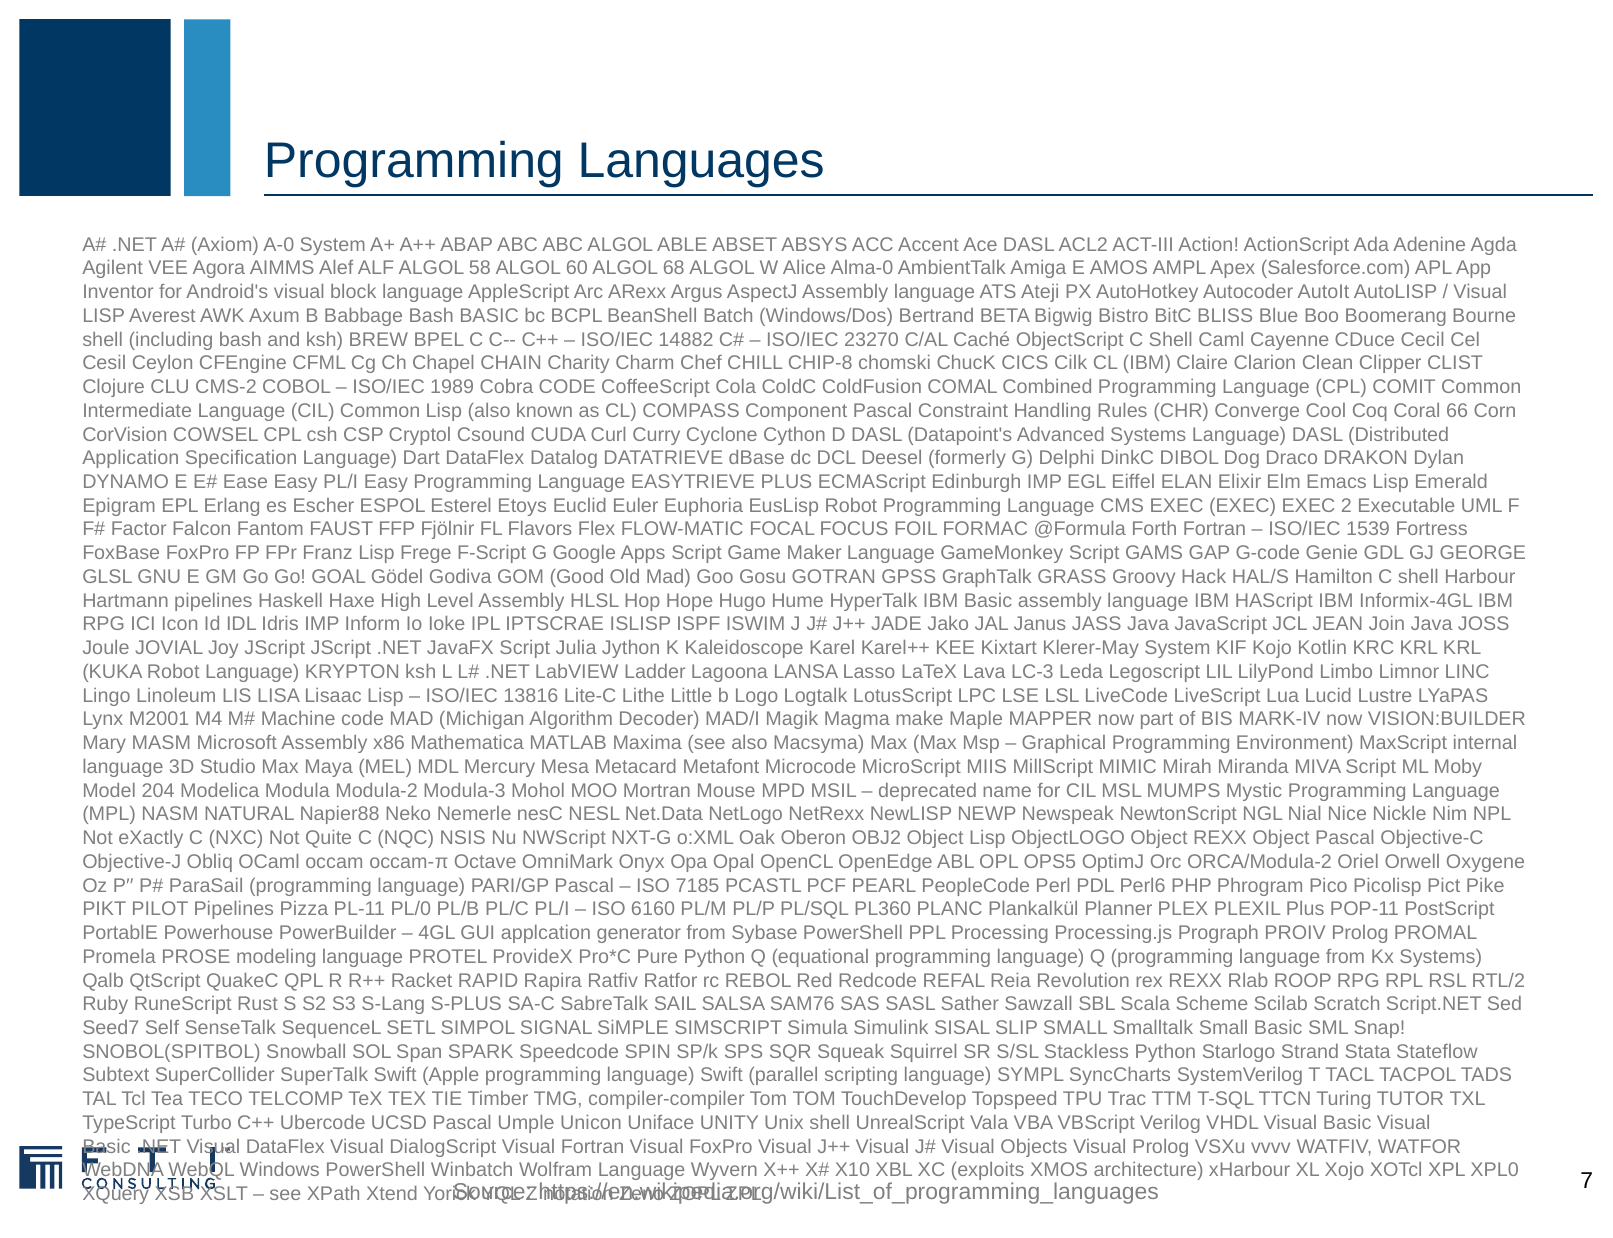

# Programming Languages
A# .NET A# (Axiom) A-0 System A+ A++ ABAP ABC ABC ALGOL ABLE ABSET ABSYS ACC Accent Ace DASL ACL2 ACT-III Action! ActionScript Ada Adenine Agda Agilent VEE Agora AIMMS Alef ALF ALGOL 58 ALGOL 60 ALGOL 68 ALGOL W Alice Alma-0 AmbientTalk Amiga E AMOS AMPL Apex (Salesforce.com) APL App Inventor for Android's visual block language AppleScript Arc ARexx Argus AspectJ Assembly language ATS Ateji PX AutoHotkey Autocoder AutoIt AutoLISP / Visual LISP Averest AWK Axum B Babbage Bash BASIC bc BCPL BeanShell Batch (Windows/Dos) Bertrand BETA Bigwig Bistro BitC BLISS Blue Boo Boomerang Bourne shell (including bash and ksh) BREW BPEL C C-- C++ – ISO/IEC 14882 C# – ISO/IEC 23270 C/AL Caché ObjectScript C Shell Caml Cayenne CDuce Cecil Cel Cesil Ceylon CFEngine CFML Cg Ch Chapel CHAIN Charity Charm Chef CHILL CHIP-8 chomski ChucK CICS Cilk CL (IBM) Claire Clarion Clean Clipper CLIST Clojure CLU CMS-2 COBOL – ISO/IEC 1989 Cobra CODE CoffeeScript Cola ColdC ColdFusion COMAL Combined Programming Language (CPL) COMIT Common Intermediate Language (CIL) Common Lisp (also known as CL) COMPASS Component Pascal Constraint Handling Rules (CHR) Converge Cool Coq Coral 66 Corn CorVision COWSEL CPL csh CSP Cryptol Csound CUDA Curl Curry Cyclone Cython D DASL (Datapoint's Advanced Systems Language) DASL (Distributed Application Specification Language) Dart DataFlex Datalog DATATRIEVE dBase dc DCL Deesel (formerly G) Delphi DinkC DIBOL Dog Draco DRAKON Dylan DYNAMO E E# Ease Easy PL/I Easy Programming Language EASYTRIEVE PLUS ECMAScript Edinburgh IMP EGL Eiffel ELAN Elixir Elm Emacs Lisp Emerald Epigram EPL Erlang es Escher ESPOL Esterel Etoys Euclid Euler Euphoria EusLisp Robot Programming Language CMS EXEC (EXEC) EXEC 2 Executable UML F F# Factor Falcon Fantom FAUST FFP Fjölnir FL Flavors Flex FLOW-MATIC FOCAL FOCUS FOIL FORMAC @Formula Forth Fortran – ISO/IEC 1539 Fortress FoxBase FoxPro FP FPr Franz Lisp Frege F-Script G Google Apps Script Game Maker Language GameMonkey Script GAMS GAP G-code Genie GDL GJ GEORGE GLSL GNU E GM Go Go! GOAL Gödel Godiva GOM (Good Old Mad) Goo Gosu GOTRAN GPSS GraphTalk GRASS Groovy Hack HAL/S Hamilton C shell Harbour Hartmann pipelines Haskell Haxe High Level Assembly HLSL Hop Hope Hugo Hume HyperTalk IBM Basic assembly language IBM HAScript IBM Informix-4GL IBM RPG ICI Icon Id IDL Idris IMP Inform Io Ioke IPL IPTSCRAE ISLISP ISPF ISWIM J J# J++ JADE Jako JAL Janus JASS Java JavaScript JCL JEAN Join Java JOSS Joule JOVIAL Joy JScript JScript .NET JavaFX Script Julia Jython K Kaleidoscope Karel Karel++ KEE Kixtart Klerer-May System KIF Kojo Kotlin KRC KRL KRL (KUKA Robot Language) KRYPTON ksh L L# .NET LabVIEW Ladder Lagoona LANSA Lasso LaTeX Lava LC-3 Leda Legoscript LIL LilyPond Limbo Limnor LINC Lingo Linoleum LIS LISA Lisaac Lisp – ISO/IEC 13816 Lite-C Lithe Little b Logo Logtalk LotusScript LPC LSE LSL LiveCode LiveScript Lua Lucid Lustre LYaPAS Lynx M2001 M4 M# Machine code MAD (Michigan Algorithm Decoder) MAD/I Magik Magma make Maple MAPPER now part of BIS MARK-IV now VISION:BUILDER Mary MASM Microsoft Assembly x86 Mathematica MATLAB Maxima (see also Macsyma) Max (Max Msp – Graphical Programming Environment) MaxScript internal language 3D Studio Max Maya (MEL) MDL Mercury Mesa Metacard Metafont Microcode MicroScript MIIS MillScript MIMIC Mirah Miranda MIVA Script ML Moby Model 204 Modelica Modula Modula-2 Modula-3 Mohol MOO Mortran Mouse MPD MSIL – deprecated name for CIL MSL MUMPS Mystic Programming Language (MPL) NASM NATURAL Napier88 Neko Nemerle nesC NESL Net.Data NetLogo NetRexx NewLISP NEWP Newspeak NewtonScript NGL Nial Nice Nickle Nim NPL Not eXactly C (NXC) Not Quite C (NQC) NSIS Nu NWScript NXT-G o:XML Oak Oberon OBJ2 Object Lisp ObjectLOGO Object REXX Object Pascal Objective-C Objective-J Obliq OCaml occam occam-π Octave OmniMark Onyx Opa Opal OpenCL OpenEdge ABL OPL OPS5 OptimJ Orc ORCA/Modula-2 Oriel Orwell Oxygene Oz P′′ P# ParaSail (programming language) PARI/GP Pascal – ISO 7185 PCASTL PCF PEARL PeopleCode Perl PDL Perl6 PHP Phrogram Pico Picolisp Pict Pike PIKT PILOT Pipelines Pizza PL-11 PL/0 PL/B PL/C PL/I – ISO 6160 PL/M PL/P PL/SQL PL360 PLANC Plankalkül Planner PLEX PLEXIL Plus POP-11 PostScript PortablE Powerhouse PowerBuilder – 4GL GUI applcation generator from Sybase PowerShell PPL Processing Processing.js Prograph PROIV Prolog PROMAL Promela PROSE modeling language PROTEL ProvideX Pro*C Pure Python Q (equational programming language) Q (programming language from Kx Systems) Qalb QtScript QuakeC QPL R R++ Racket RAPID Rapira Ratfiv Ratfor rc REBOL Red Redcode REFAL Reia Revolution rex REXX Rlab ROOP RPG RPL RSL RTL/2 Ruby RuneScript Rust S S2 S3 S-Lang S-PLUS SA-C SabreTalk SAIL SALSA SAM76 SAS SASL Sather Sawzall SBL Scala Scheme Scilab Scratch Script.NET Sed Seed7 Self SenseTalk SequenceL SETL SIMPOL SIGNAL SiMPLE SIMSCRIPT Simula Simulink SISAL SLIP SMALL Smalltalk Small Basic SML Snap! SNOBOL(SPITBOL) Snowball SOL Span SPARK Speedcode SPIN SP/k SPS SQR Squeak Squirrel SR S/SL Stackless Python Starlogo Strand Stata Stateflow Subtext SuperCollider SuperTalk Swift (Apple programming language) Swift (parallel scripting language) SYMPL SyncCharts SystemVerilog T TACL TACPOL TADS TAL Tcl Tea TECO TELCOMP TeX TEX TIE Timber TMG, compiler-compiler Tom TOM TouchDevelop Topspeed TPU Trac TTM T-SQL TTCN Turing TUTOR TXL TypeScript Turbo C++ Ubercode UCSD Pascal Umple Unicon Uniface UNITY Unix shell UnrealScript Vala VBA VBScript Verilog VHDL Visual Basic Visual Basic .NET Visual DataFlex Visual DialogScript Visual Fortran Visual FoxPro Visual J++ Visual J# Visual Objects Visual Prolog VSXu vvvv WATFIV, WATFOR WebDNA WebQL Windows PowerShell Winbatch Wolfram Language Wyvern X++ X# X10 XBL XC (exploits XMOS architecture) xHarbour XL Xojo XOTcl XPL XPL0 XQuery XSB XSLT – see XPath Xtend Yorick YQL Z notation Zeno ZOPL ZPL
7
Source: https://en.wikipedia.org/wiki/List_of_programming_languages